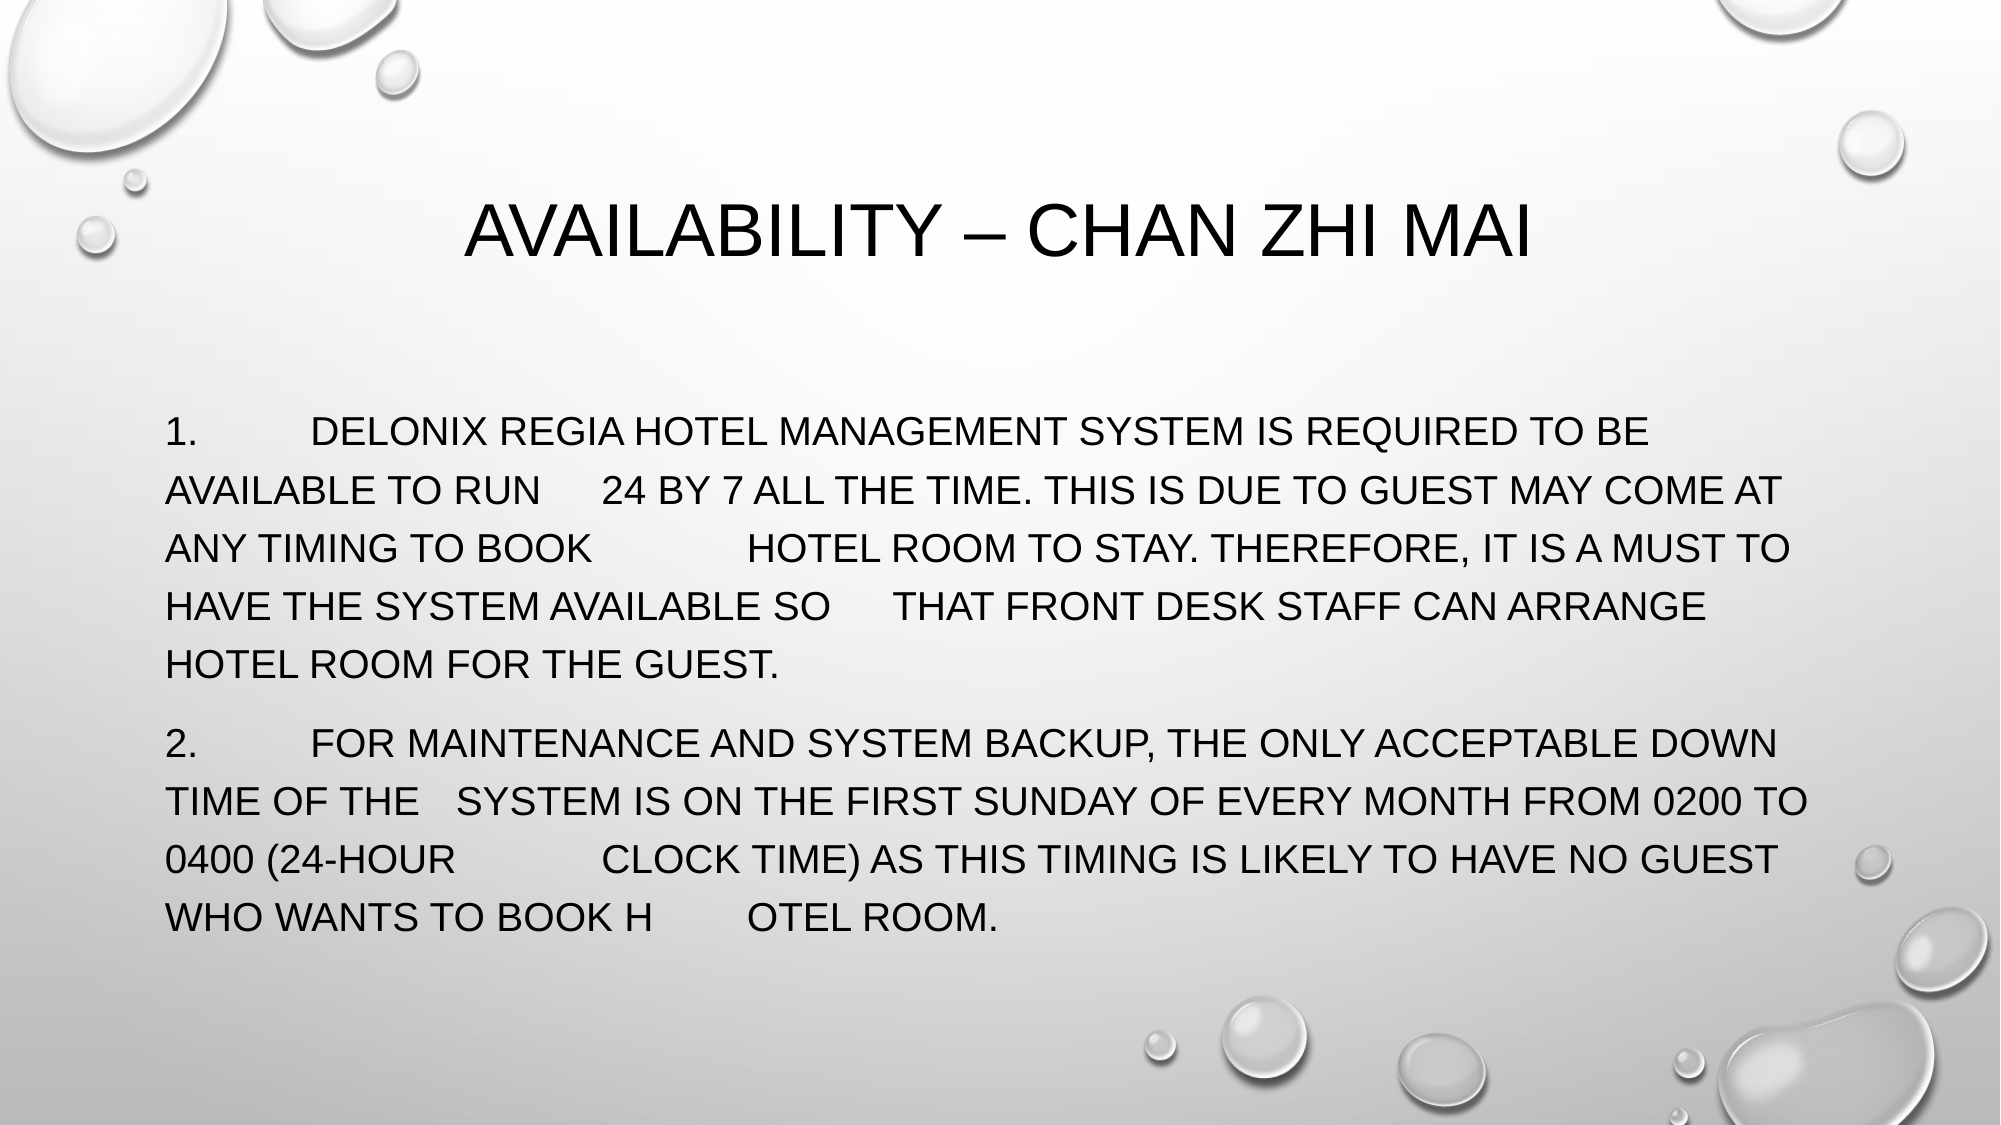

# Availability – Chan Zhi Mai
1.	Delonix Regia Hotel Management System is required to be available to run 	24 by 7 all the time. This is due to guest may come at any timing to book 	hotel room to stay. Therefore, it is a must to have the system available so 	that front desk staff can arrange hotel room for the guest.
2.	For maintenance and system backup, the only acceptable down time of the 	system is on the first Sunday of every month from 0200 to 0400 (24-hour 	clock time) as this timing is likely to have no guest who wants to book h	otel room.